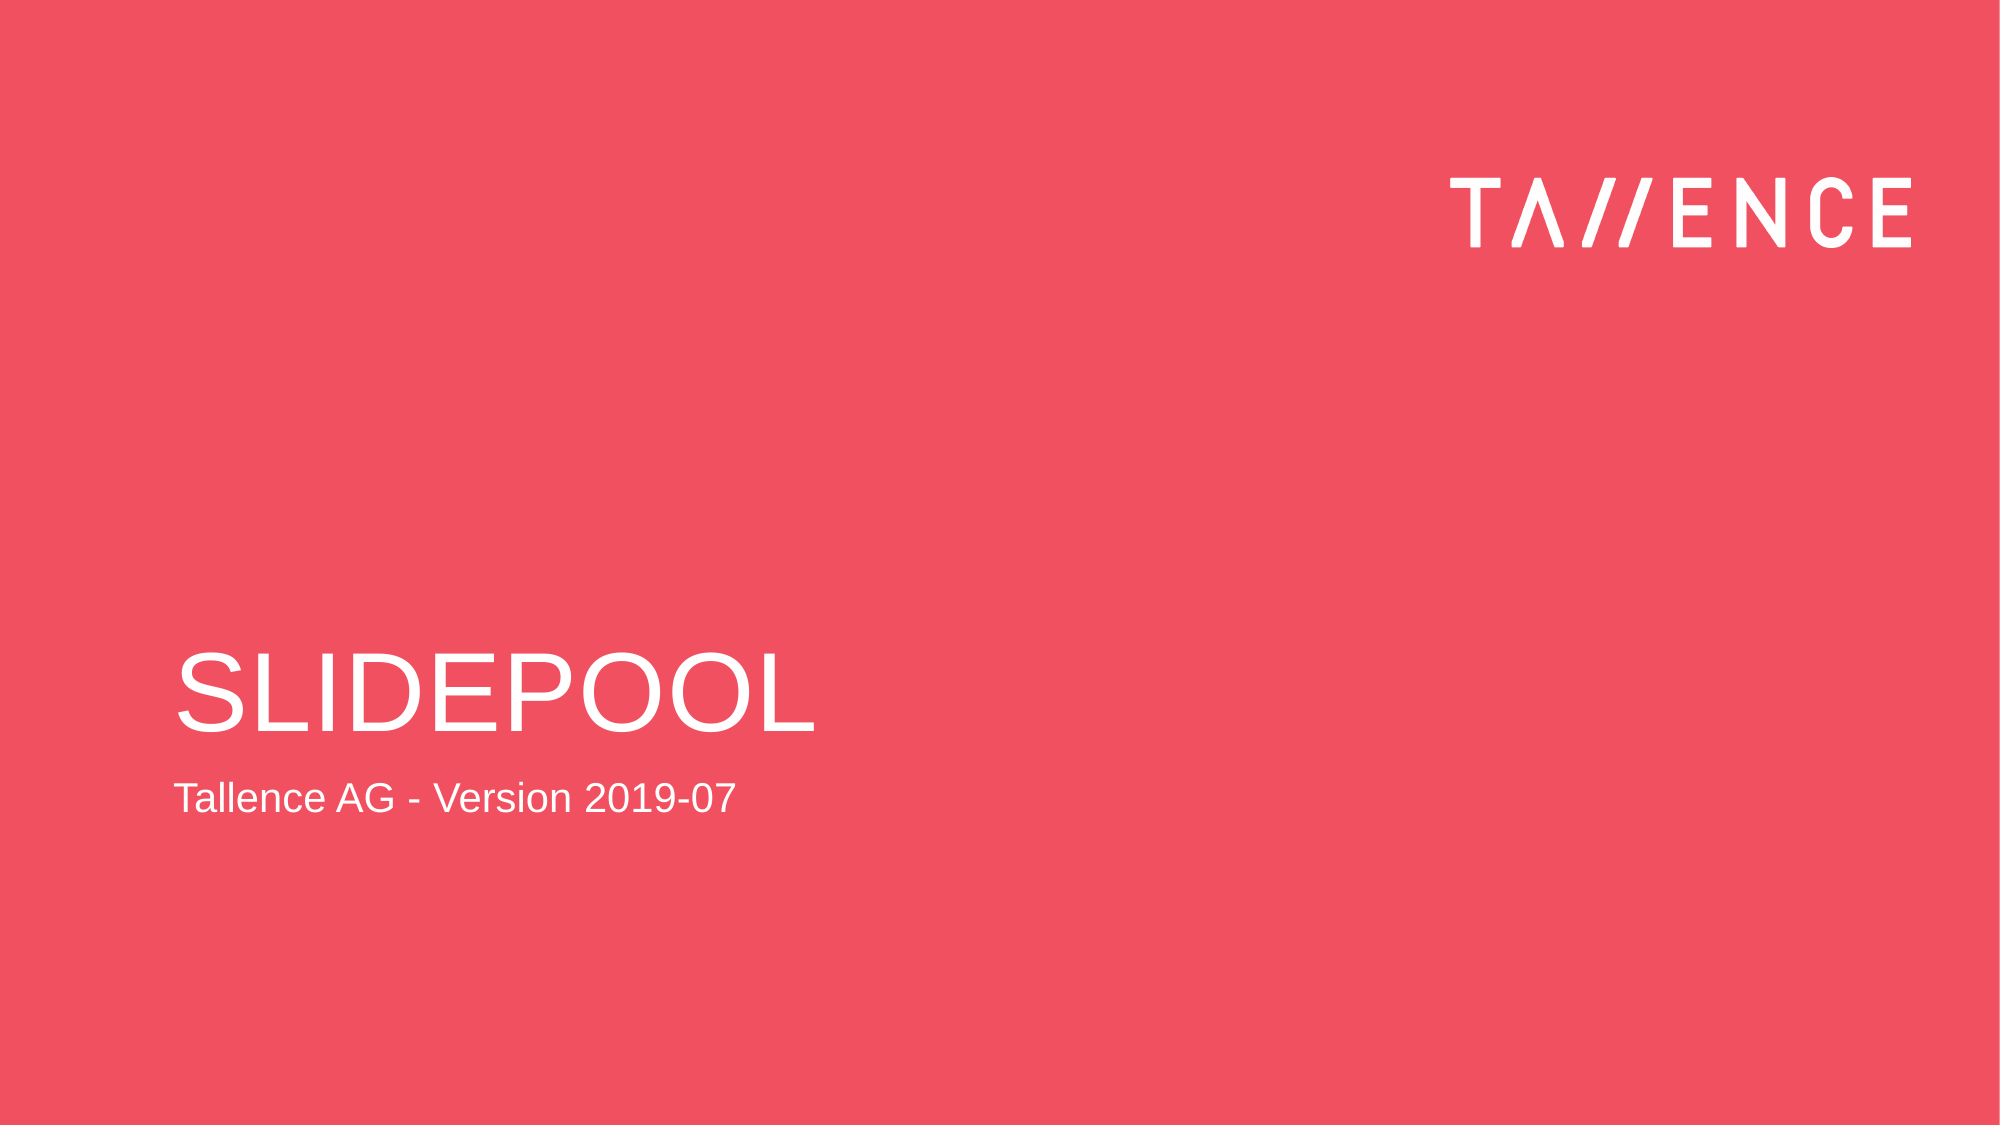

# SLIDEPOOL
Tallence AG - Version 2019-07